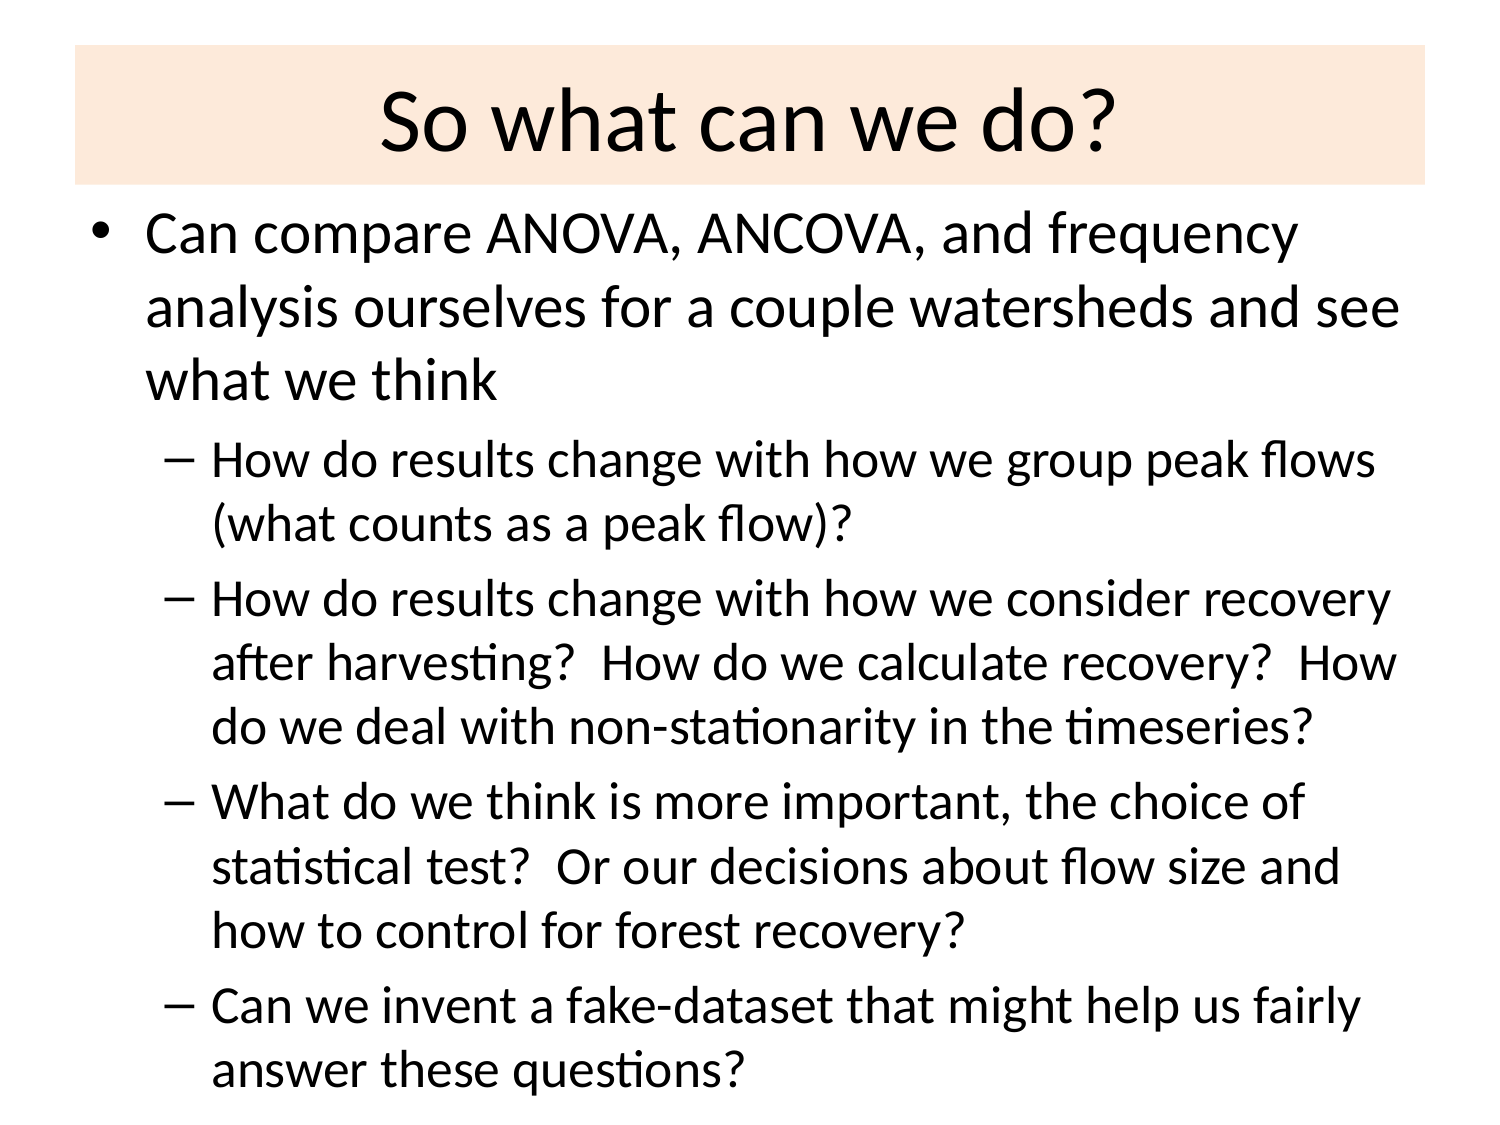

# So what can we do?
Can compare ANOVA, ANCOVA, and frequency analysis ourselves for a couple watersheds and see what we think
How do results change with how we group peak flows (what counts as a peak flow)?
How do results change with how we consider recovery after harvesting?  How do we calculate recovery?  How do we deal with non-stationarity in the timeseries?
What do we think is more important, the choice of statistical test?  Or our decisions about flow size and how to control for forest recovery?
Can we invent a fake-dataset that might help us fairly answer these questions?